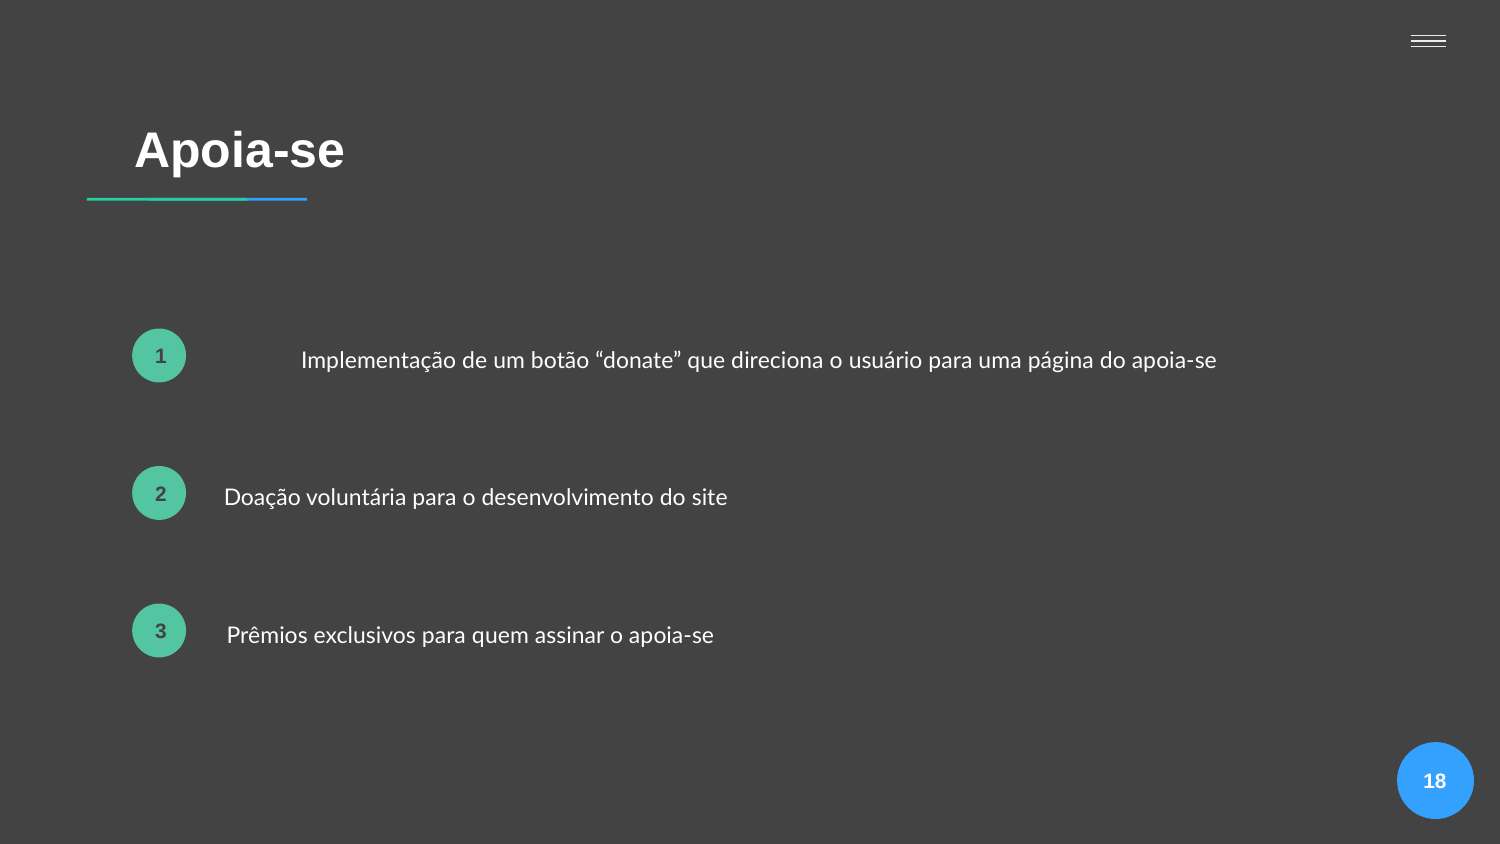

# Apoia-se

	Implementação de um botão “donate” que direciona o usuário para uma página do apoia-se
1
Doação voluntária para o desenvolvimento do site
2
Prêmios exclusivos para quem assinar o apoia-se
3
18